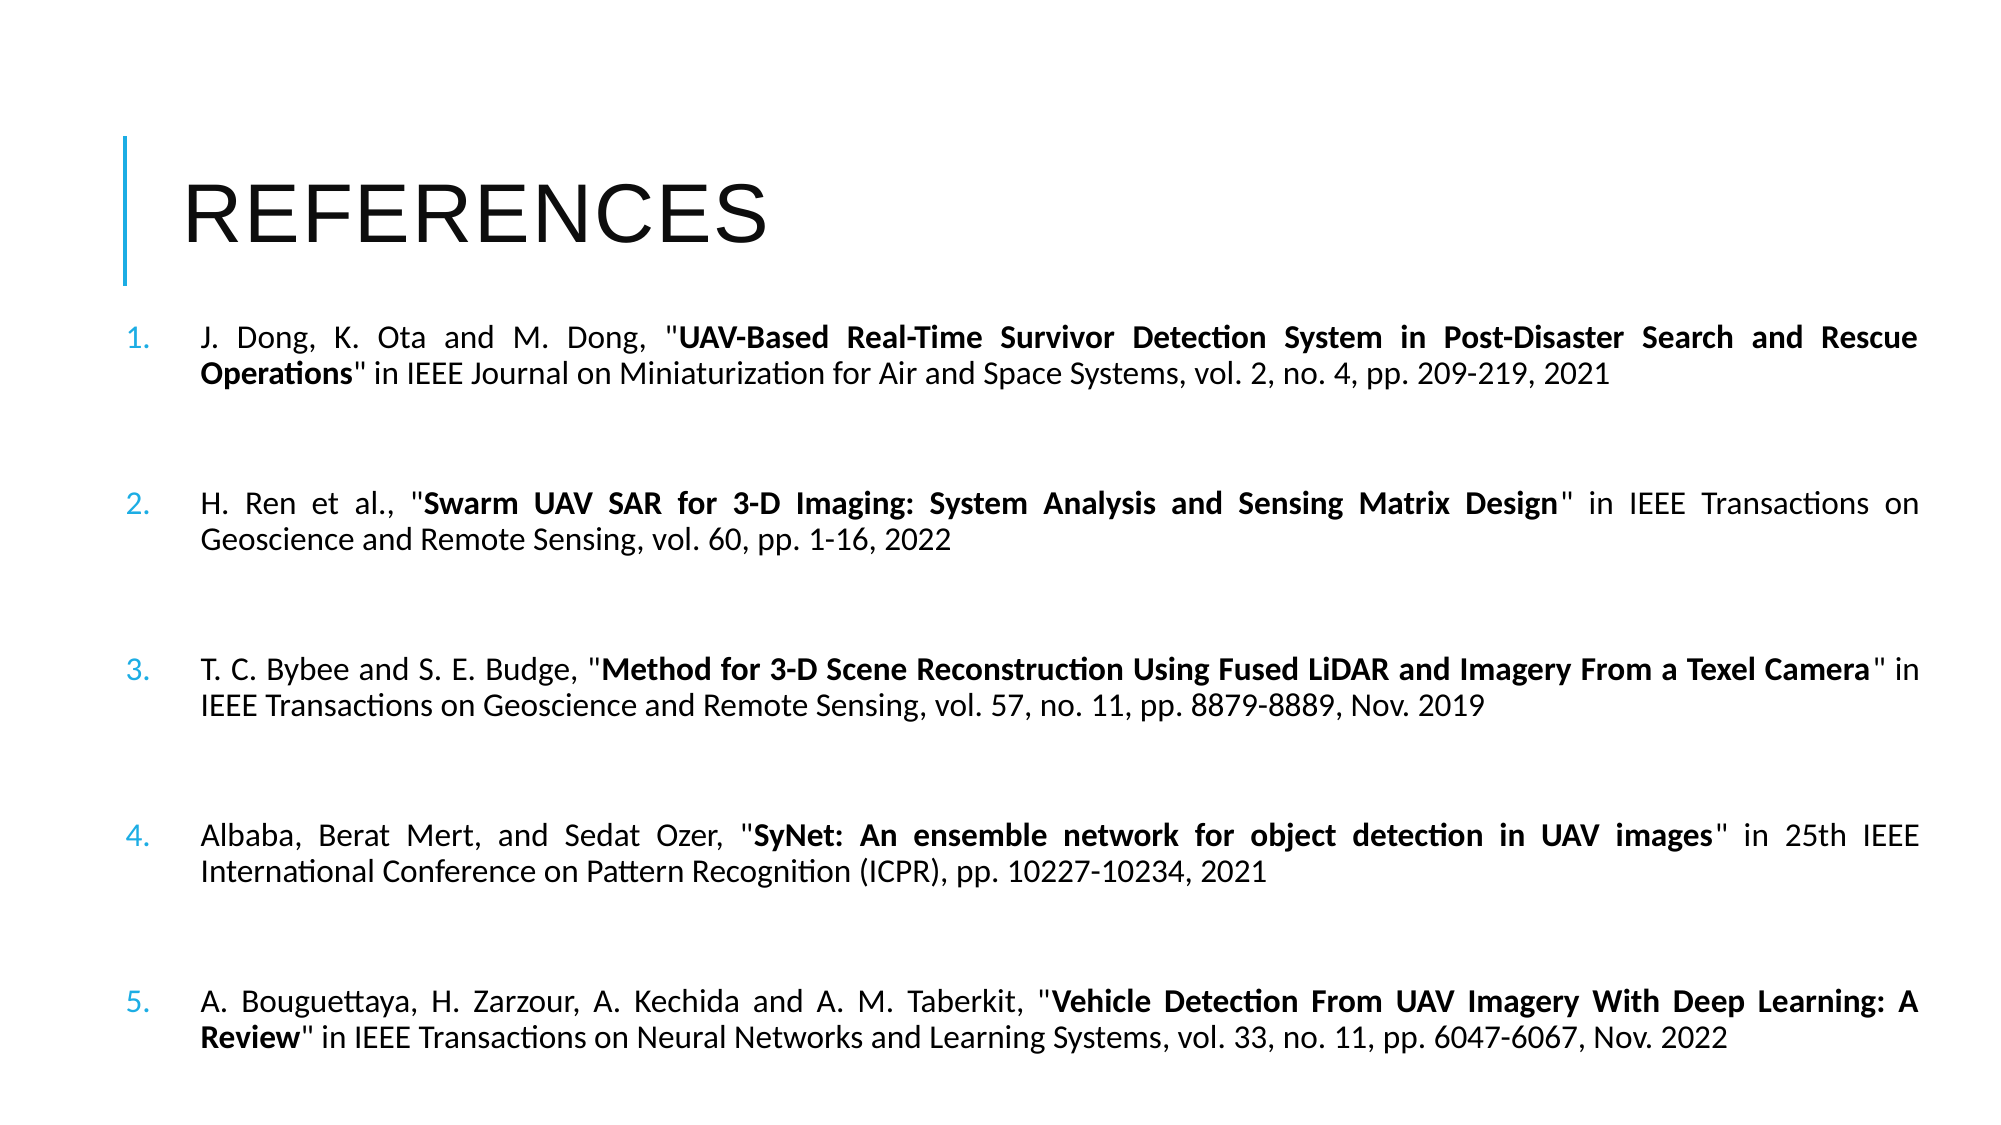

# REFERENCES
J. Dong, K. Ota and M. Dong, "UAV-Based Real-Time Survivor Detection System in Post-Disaster Search and Rescue Operations" in IEEE Journal on Miniaturization for Air and Space Systems, vol. 2, no. 4, pp. 209-219, 2021

H. Ren et al., "Swarm UAV SAR for 3-D Imaging: System Analysis and Sensing Matrix Design" in IEEE Transactions on Geoscience and Remote Sensing, vol. 60, pp. 1-16, 2022

T. C. Bybee and S. E. Budge, "Method for 3-D Scene Reconstruction Using Fused LiDAR and Imagery From a Texel Camera" in IEEE Transactions on Geoscience and Remote Sensing, vol. 57, no. 11, pp. 8879-8889, Nov. 2019

Albaba, Berat Mert, and Sedat Ozer, "SyNet: An ensemble network for object detection in UAV images" in 25th IEEE International Conference on Pattern Recognition (ICPR), pp. 10227-10234, 2021

A. Bouguettaya, H. Zarzour, A. Kechida and A. M. Taberkit, "Vehicle Detection From UAV Imagery With Deep Learning: A Review" in IEEE Transactions on Neural Networks and Learning Systems, vol. 33, no. 11, pp. 6047-6067, Nov. 2022